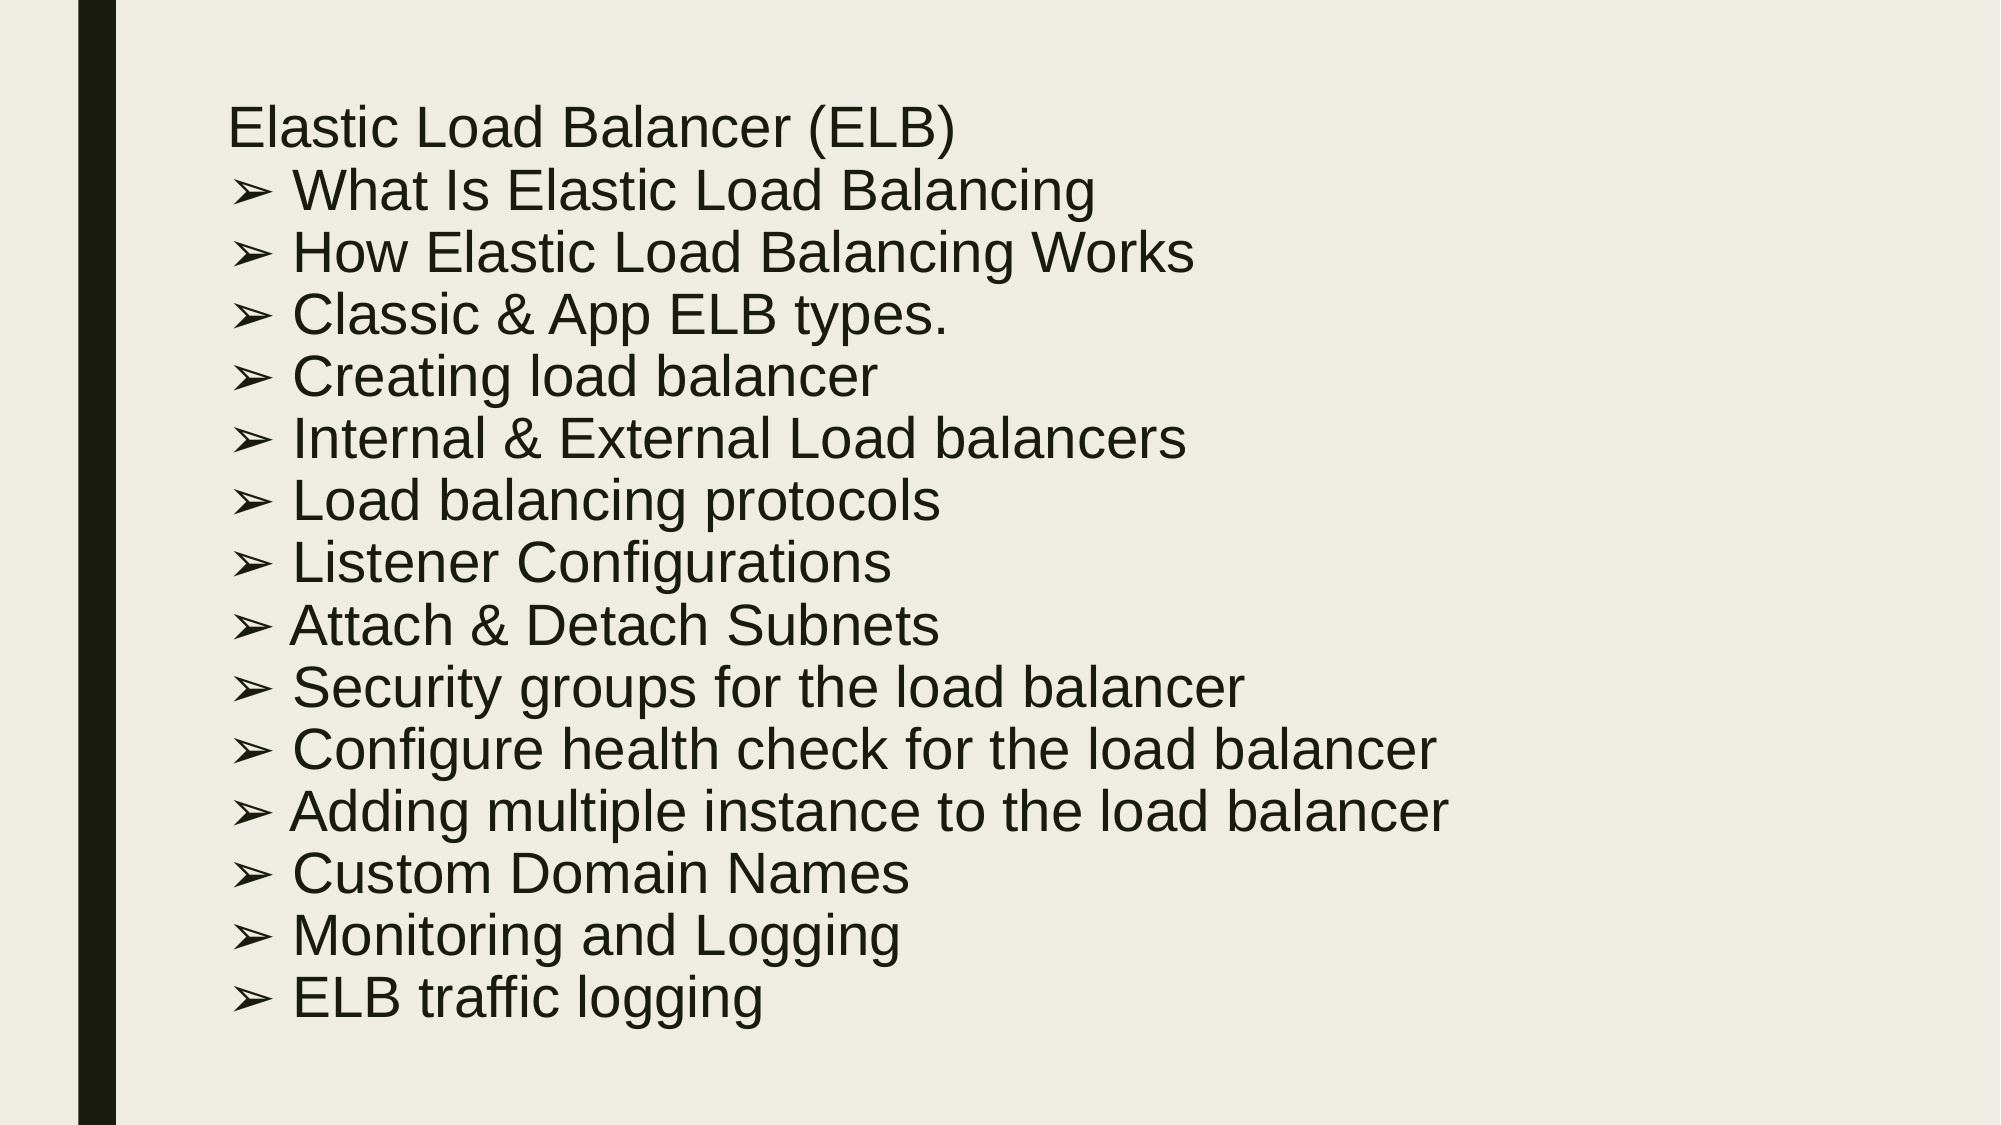

# Elastic Load Balancer (ELB) ➢ What Is Elastic Load Balancing ➢ How Elastic Load Balancing Works ➢ Classic & App ELB types. ➢ Creating load balancer ➢ Internal & External Load balancers ➢ Load balancing protocols ➢ Listener Configurations ➢ Attach & Detach Subnets ➢ Security groups for the load balancer ➢ Configure health check for the load balancer ➢ Adding multiple instance to the load balancer ➢ Custom Domain Names ➢ Monitoring and Logging ➢ ELB traffic logging